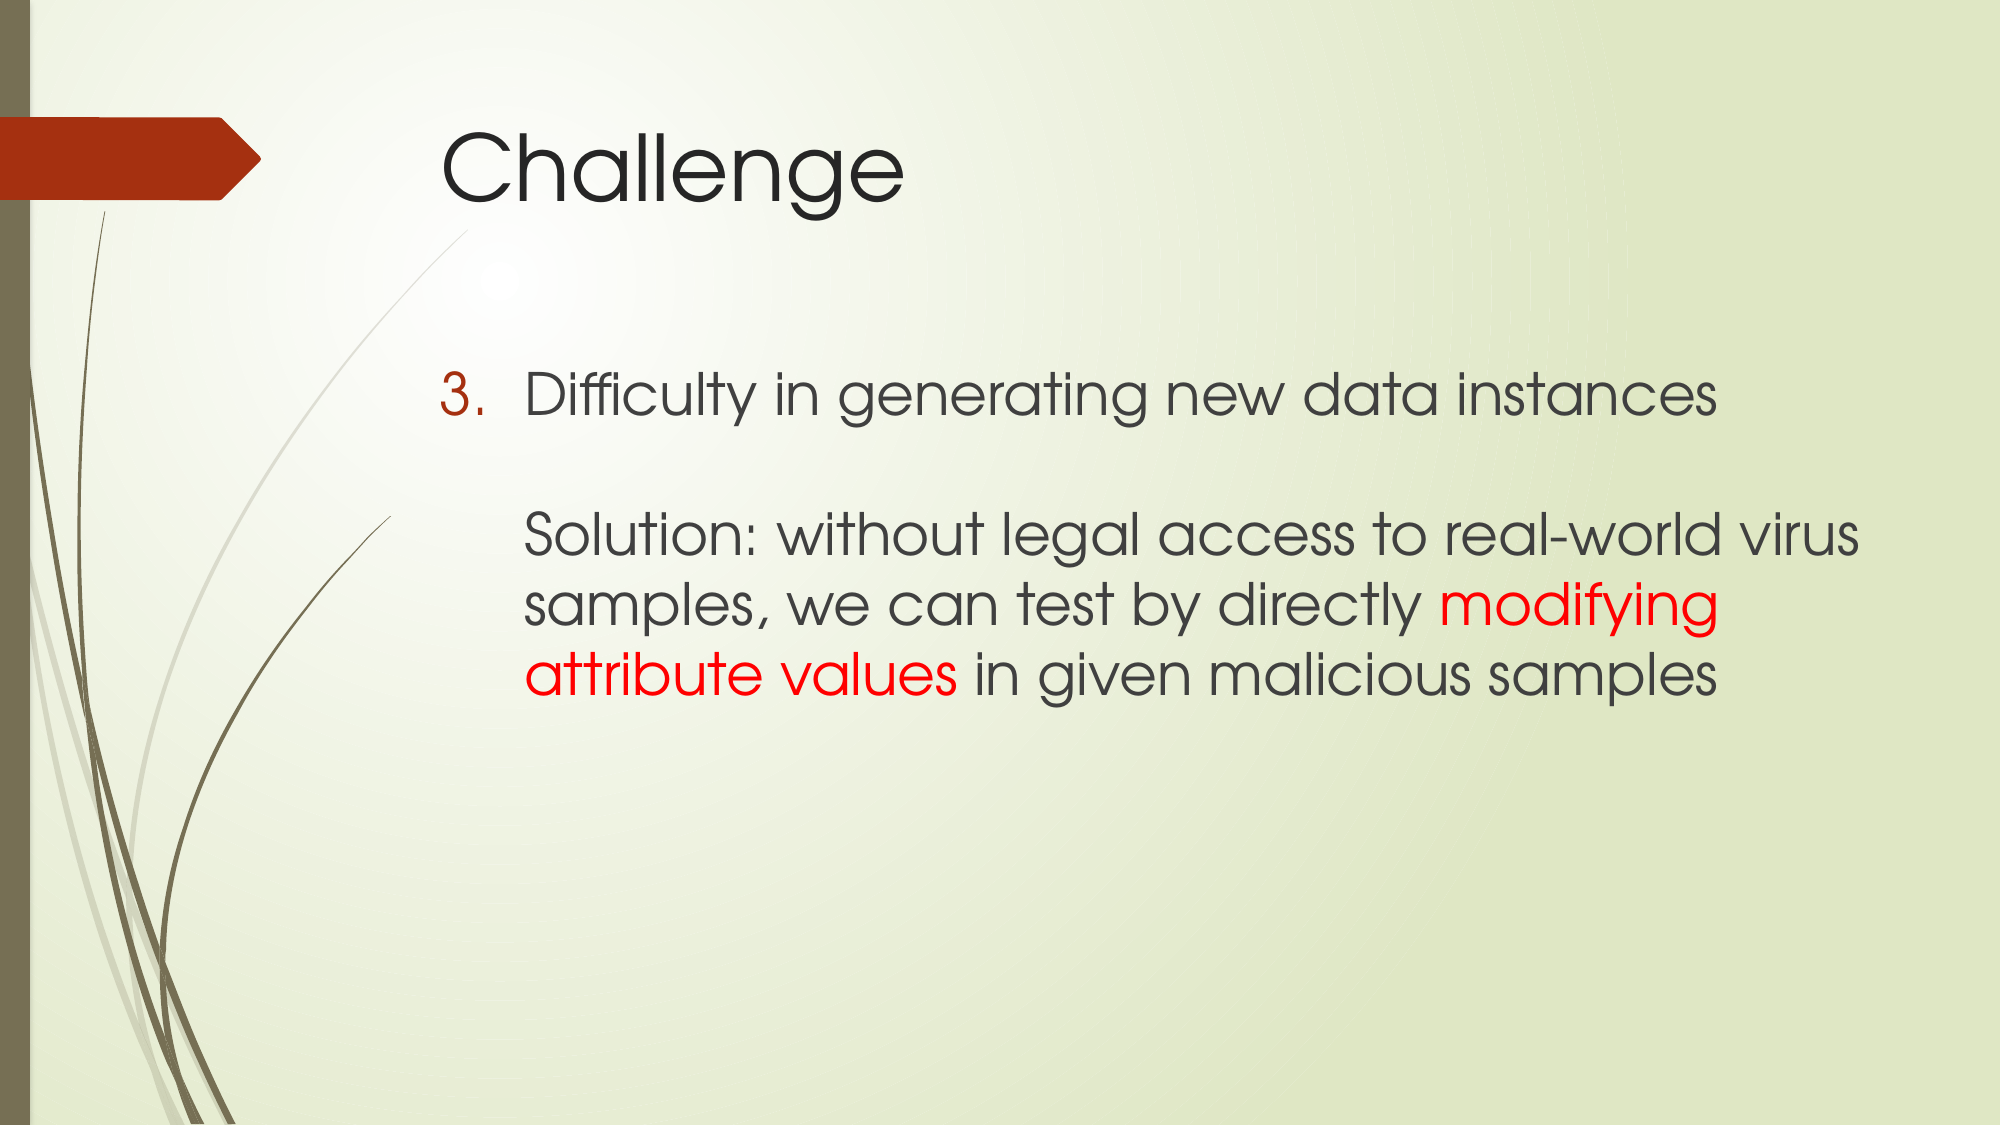

# Challenge
Difficulty in generating new data instances
Solution: without legal access to real-world virus samples, we can test by directly modifying attribute values in given malicious samples